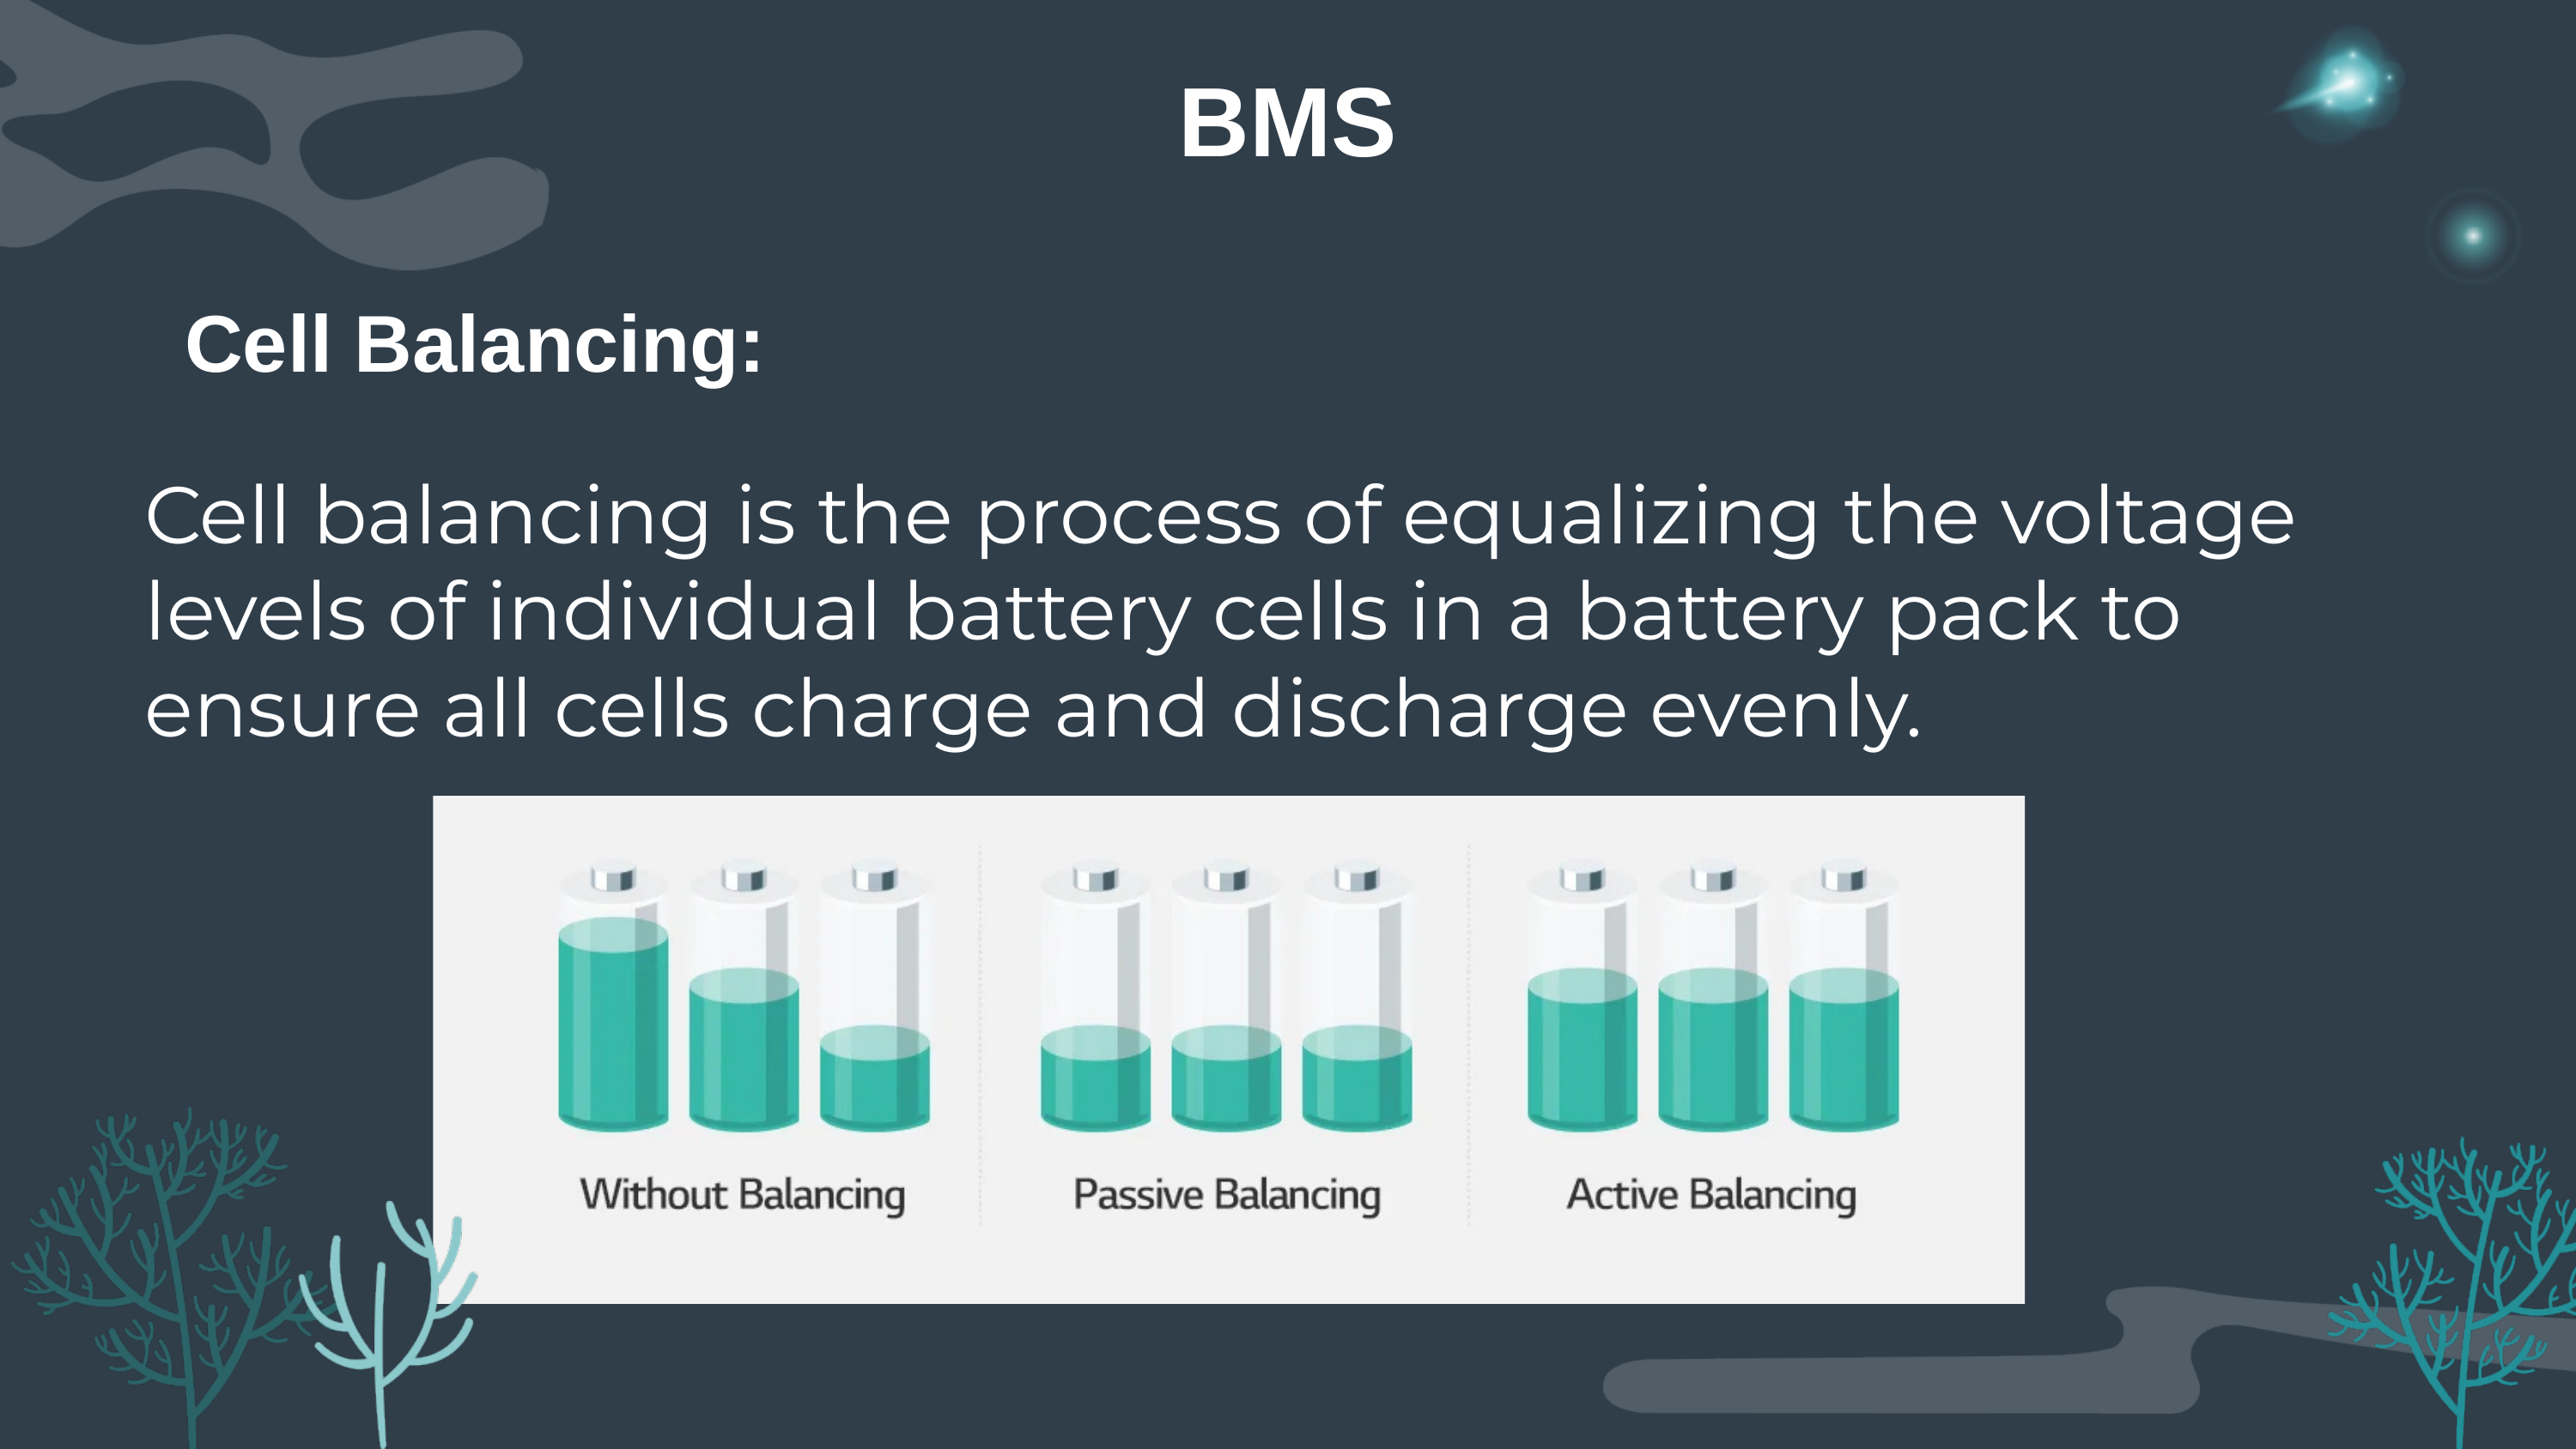

BMS

Cell Balancing:
Cell balancing is the process of equalizing the voltage levels of individual battery cells in a battery pack to ensure all cells charge and discharge evenly.